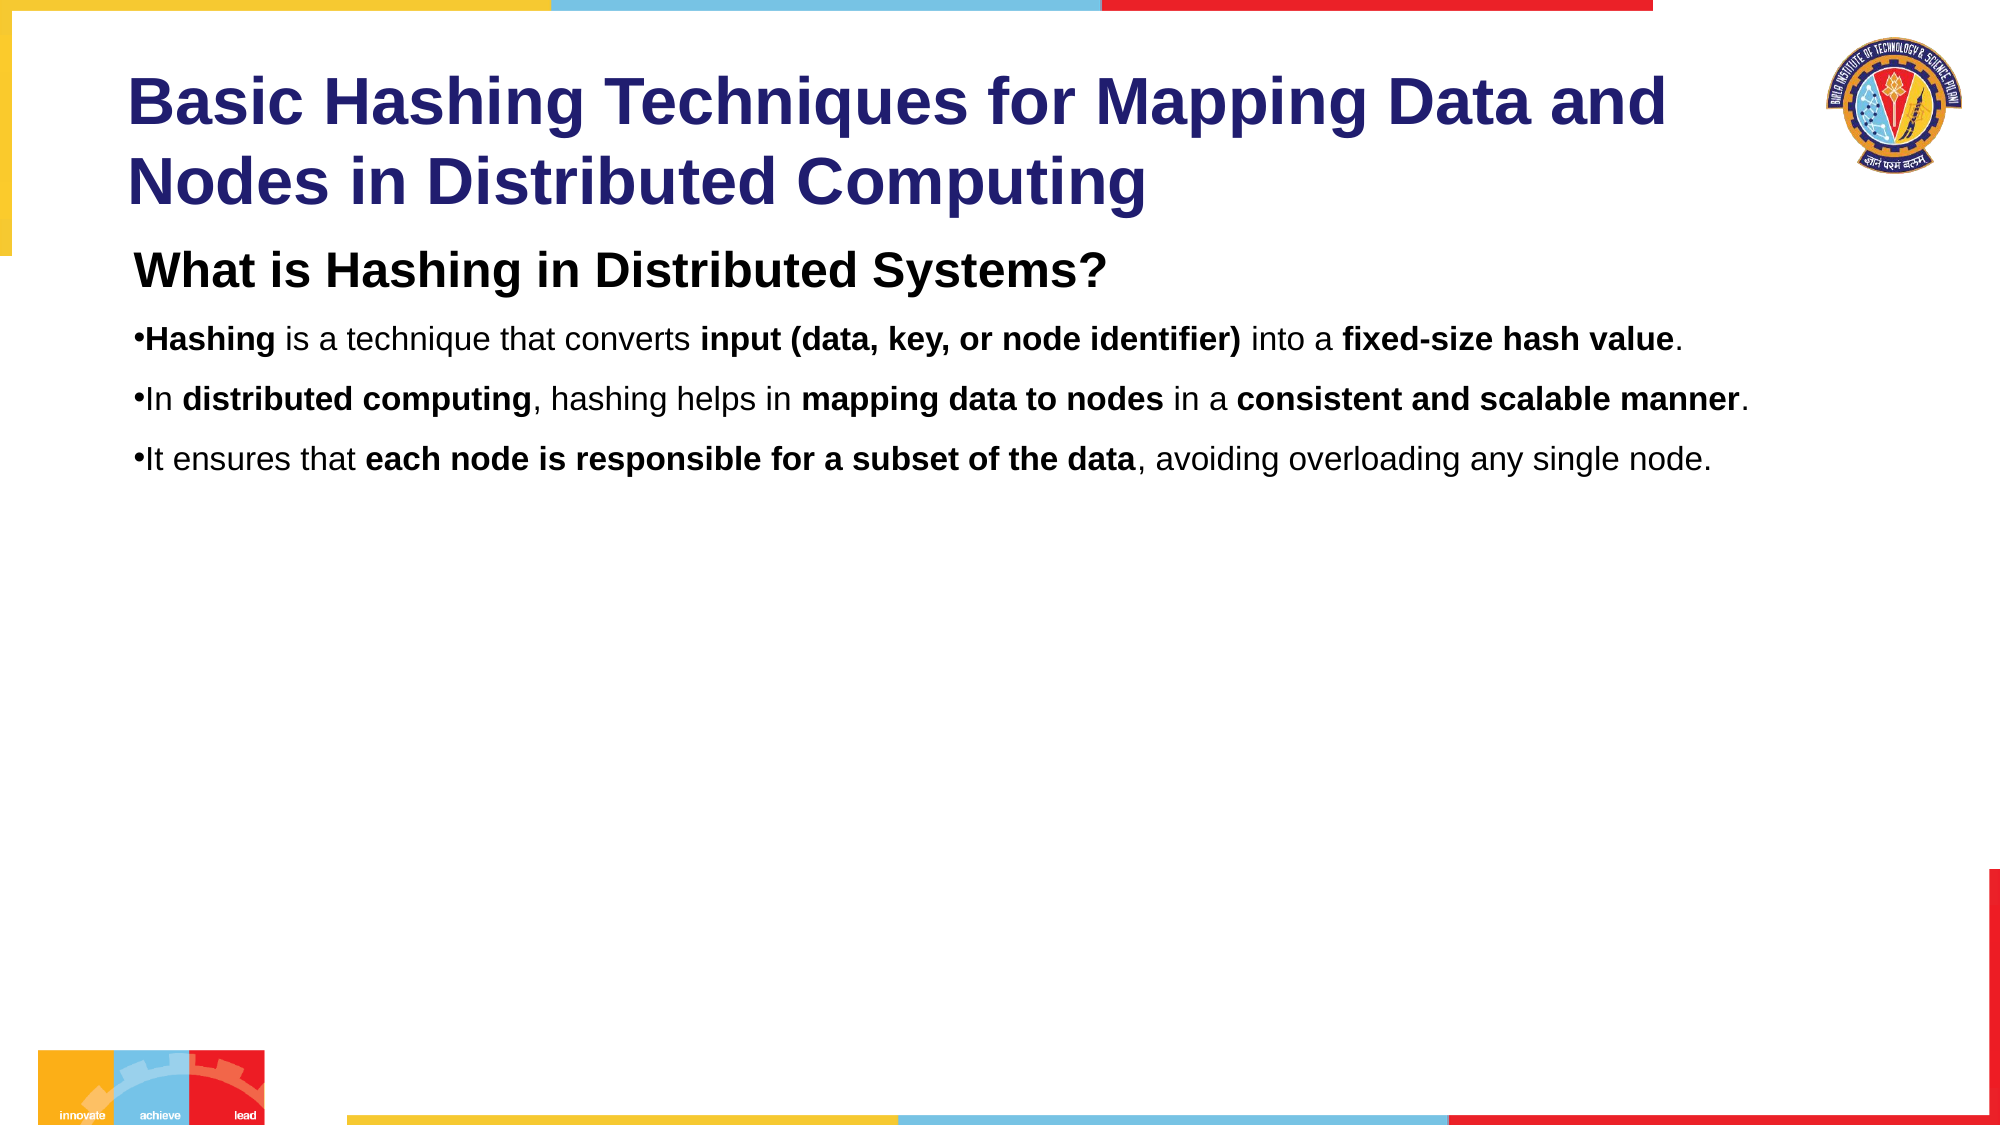

# Basic Hashing Techniques for Mapping Data and Nodes in Distributed Computing
What is Hashing in Distributed Systems?
Hashing is a technique that converts input (data, key, or node identifier) into a fixed-size hash value.
In distributed computing, hashing helps in mapping data to nodes in a consistent and scalable manner.
It ensures that each node is responsible for a subset of the data, avoiding overloading any single node.